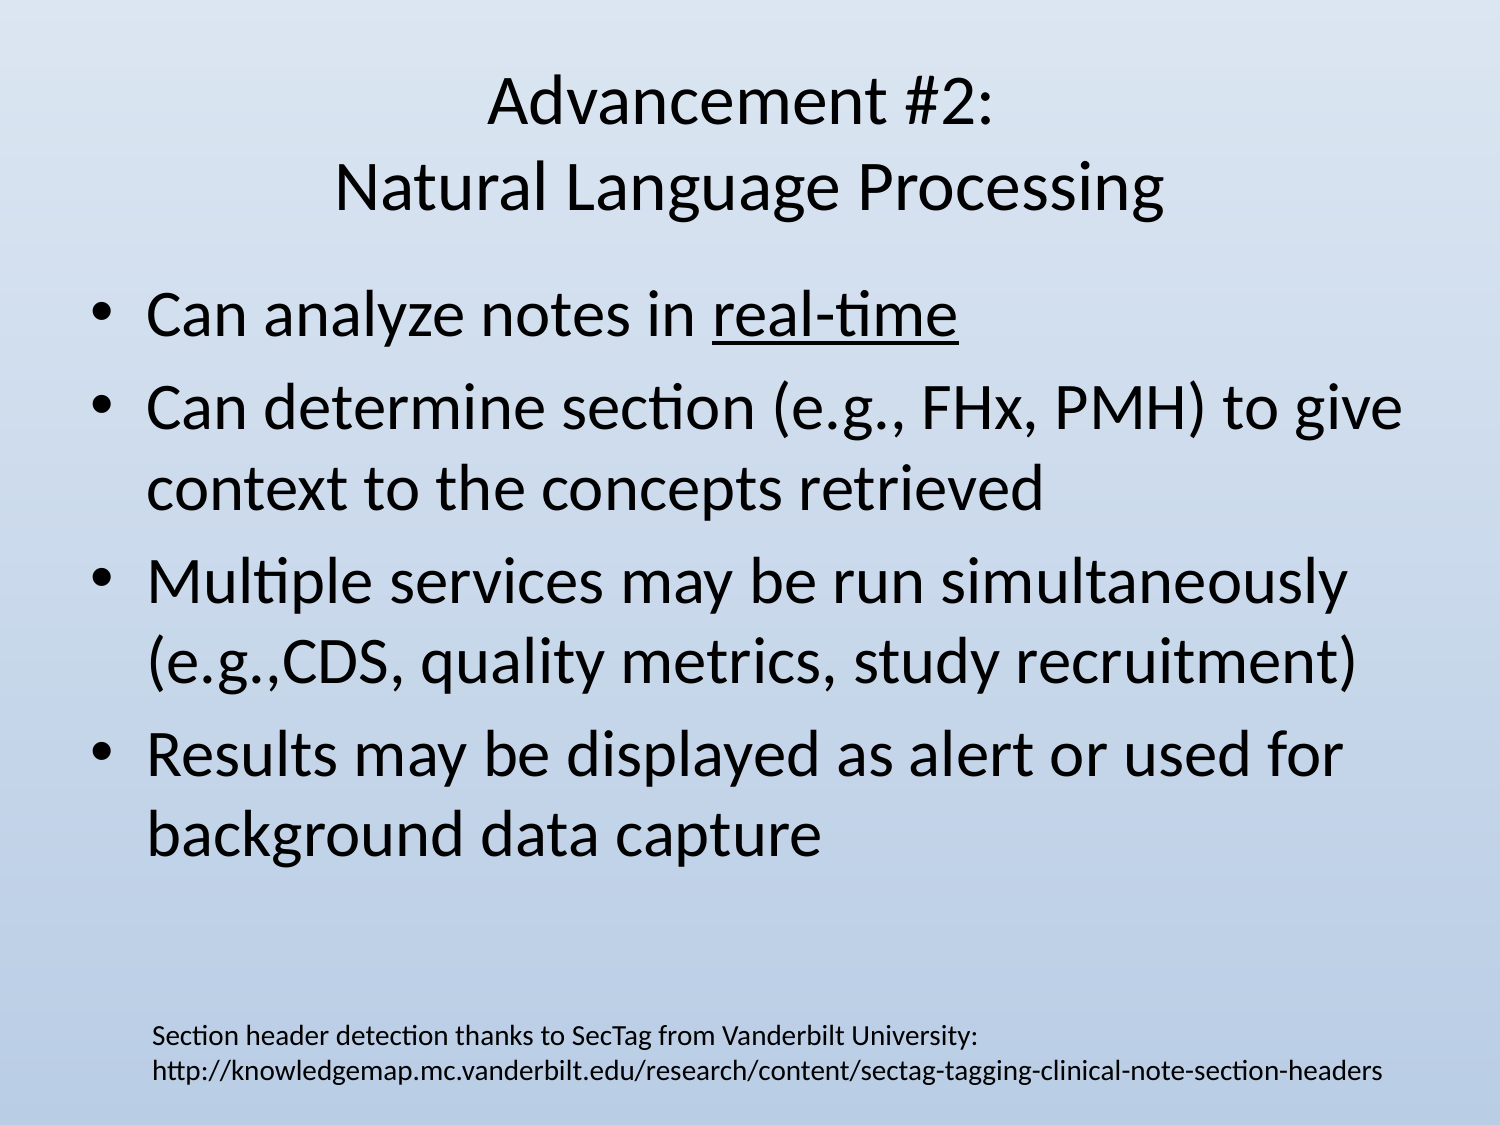

# Advancement #2: Natural Language Processing
Can analyze notes in real-time
Can determine section (e.g., FHx, PMH) to give context to the concepts retrieved
Multiple services may be run simultaneously (e.g.,CDS, quality metrics, study recruitment)
Results may be displayed as alert or used for background data capture
Section header detection thanks to SecTag from Vanderbilt University:
http://knowledgemap.mc.vanderbilt.edu/research/content/sectag-tagging-clinical-note-section-headers